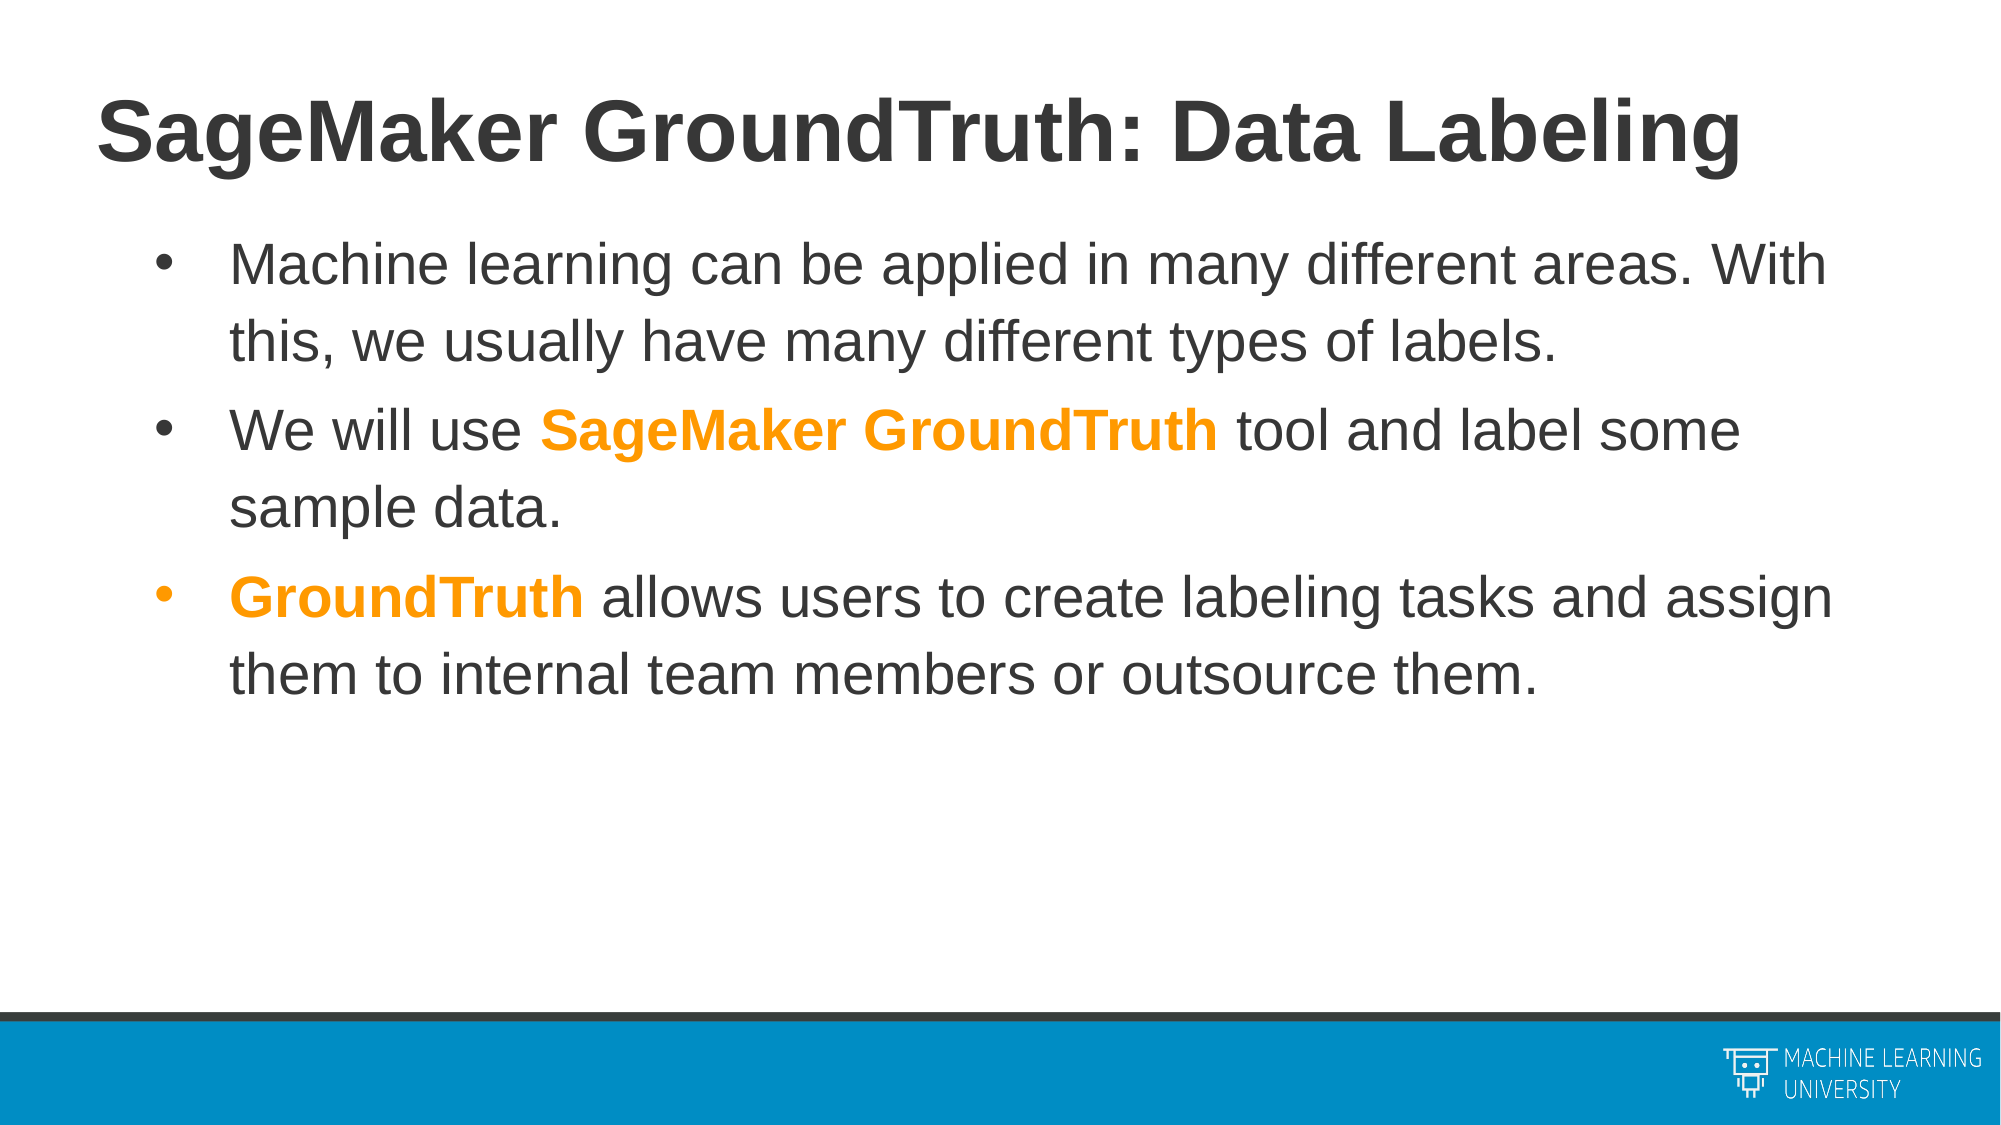

# SageMaker GroundTruth: Data Labeling
Machine learning can be applied in many different areas. With this, we usually have many different types of labels.
We will use SageMaker GroundTruth tool and label some sample data.
GroundTruth allows users to create labeling tasks and assign them to internal team members or outsource them.